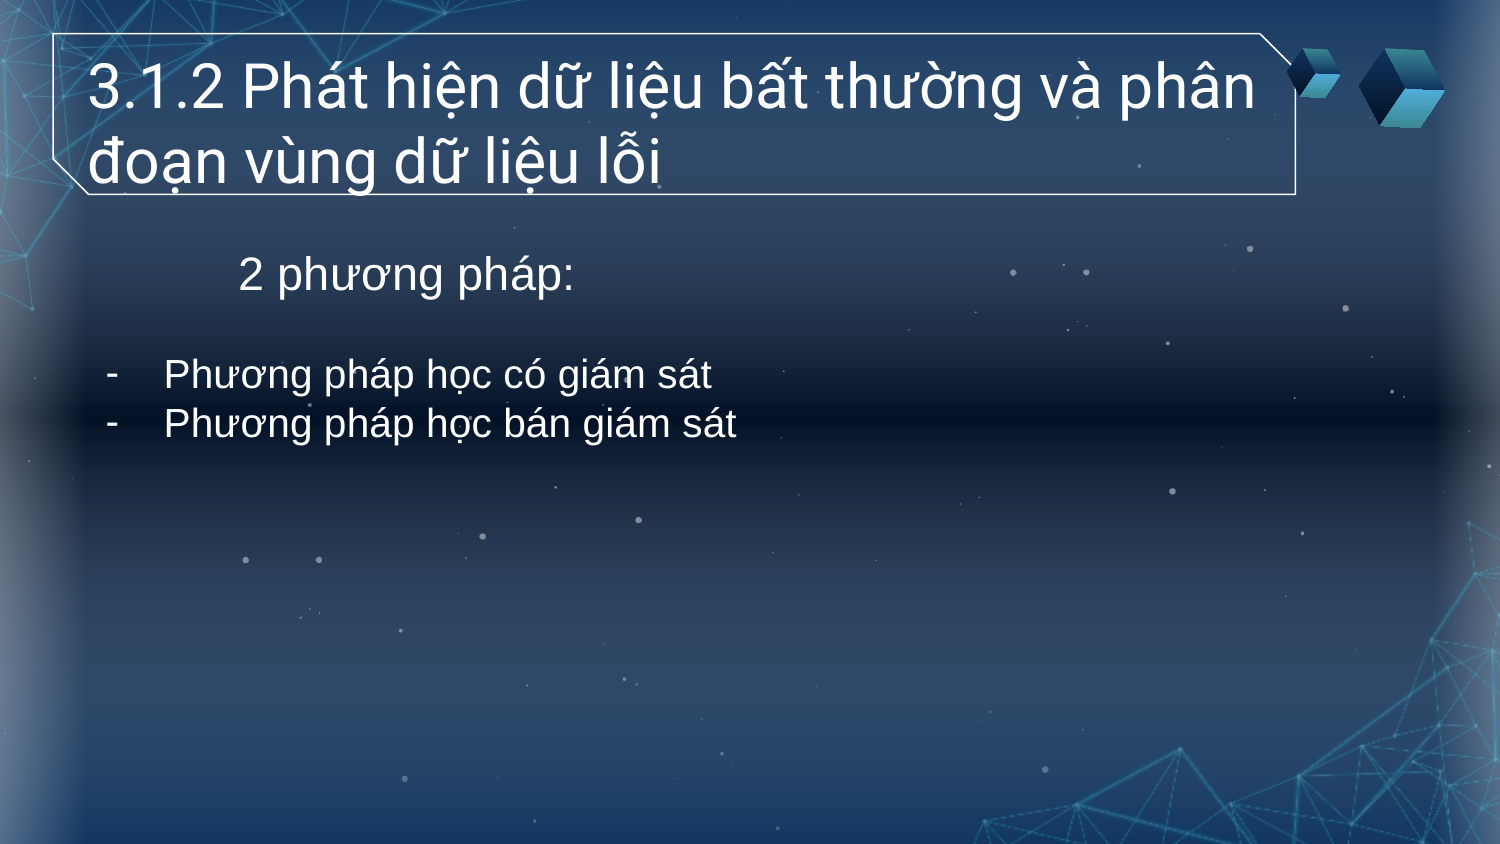

# 3.1.2 Phát hiện dữ liệu bất thường và phân đoạn vùng dữ liệu lỗi

2 phương pháp:

Phương pháp học có giám sát
Phương pháp học bán giám sát